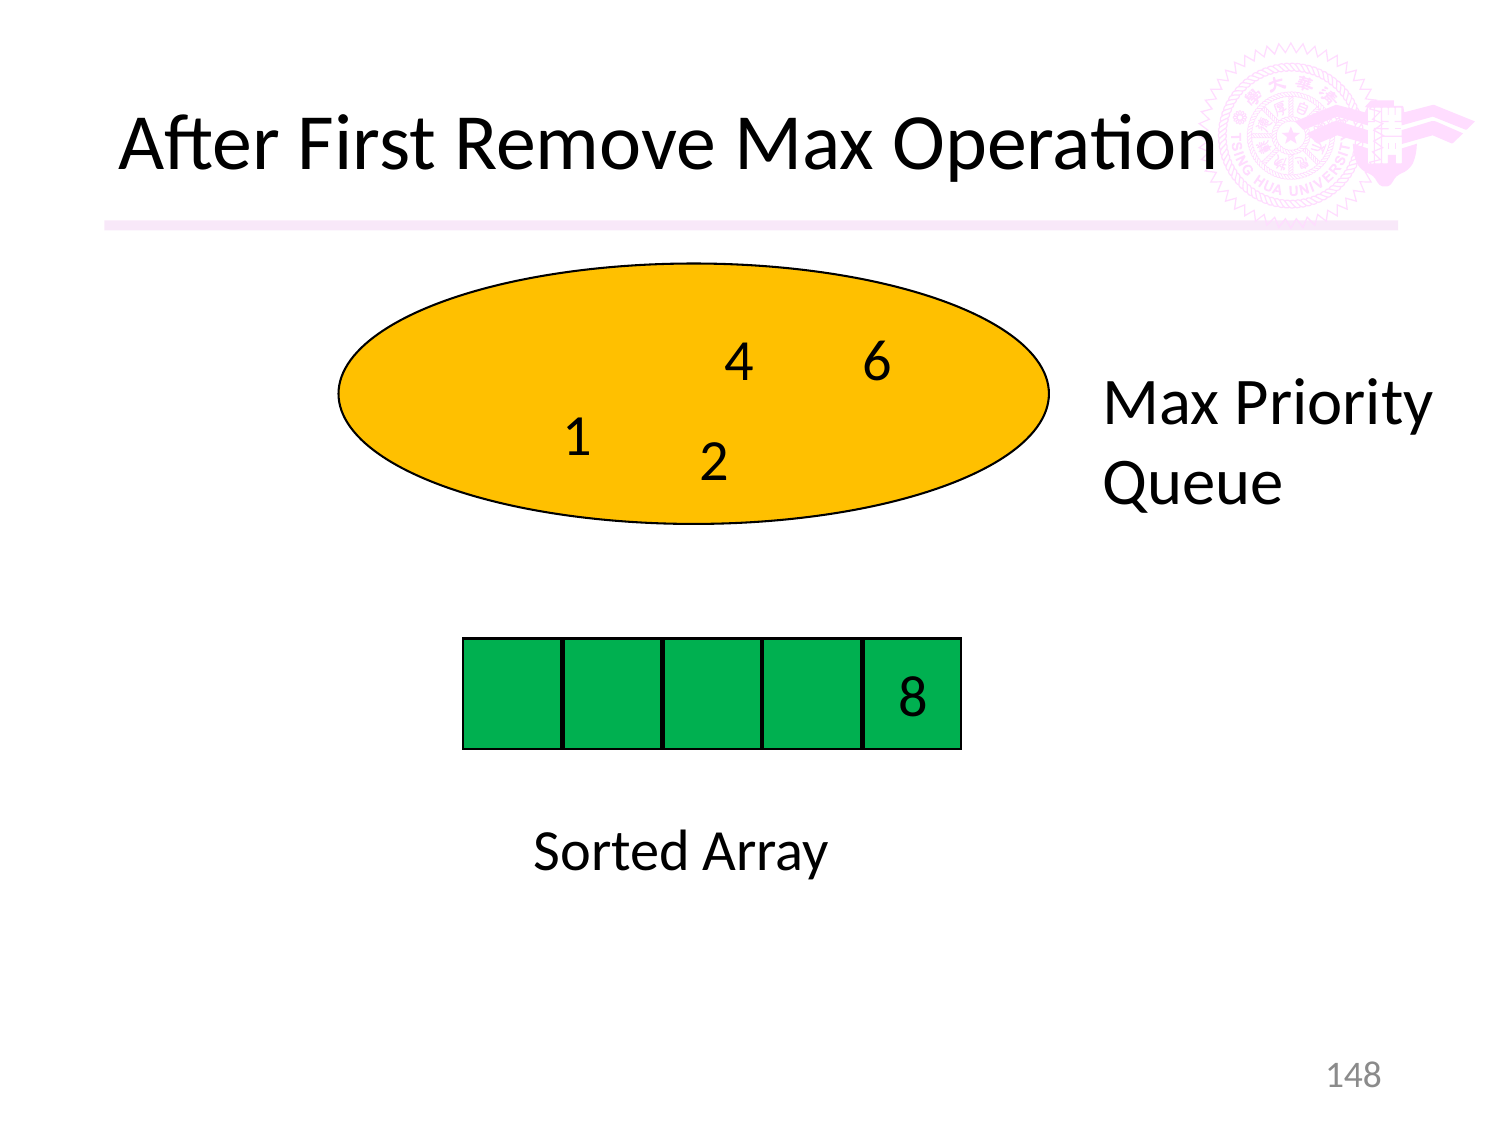

# After First Remove Max Operation

4
6
Max Priority Queue
1
2

8
Sorted Array
148